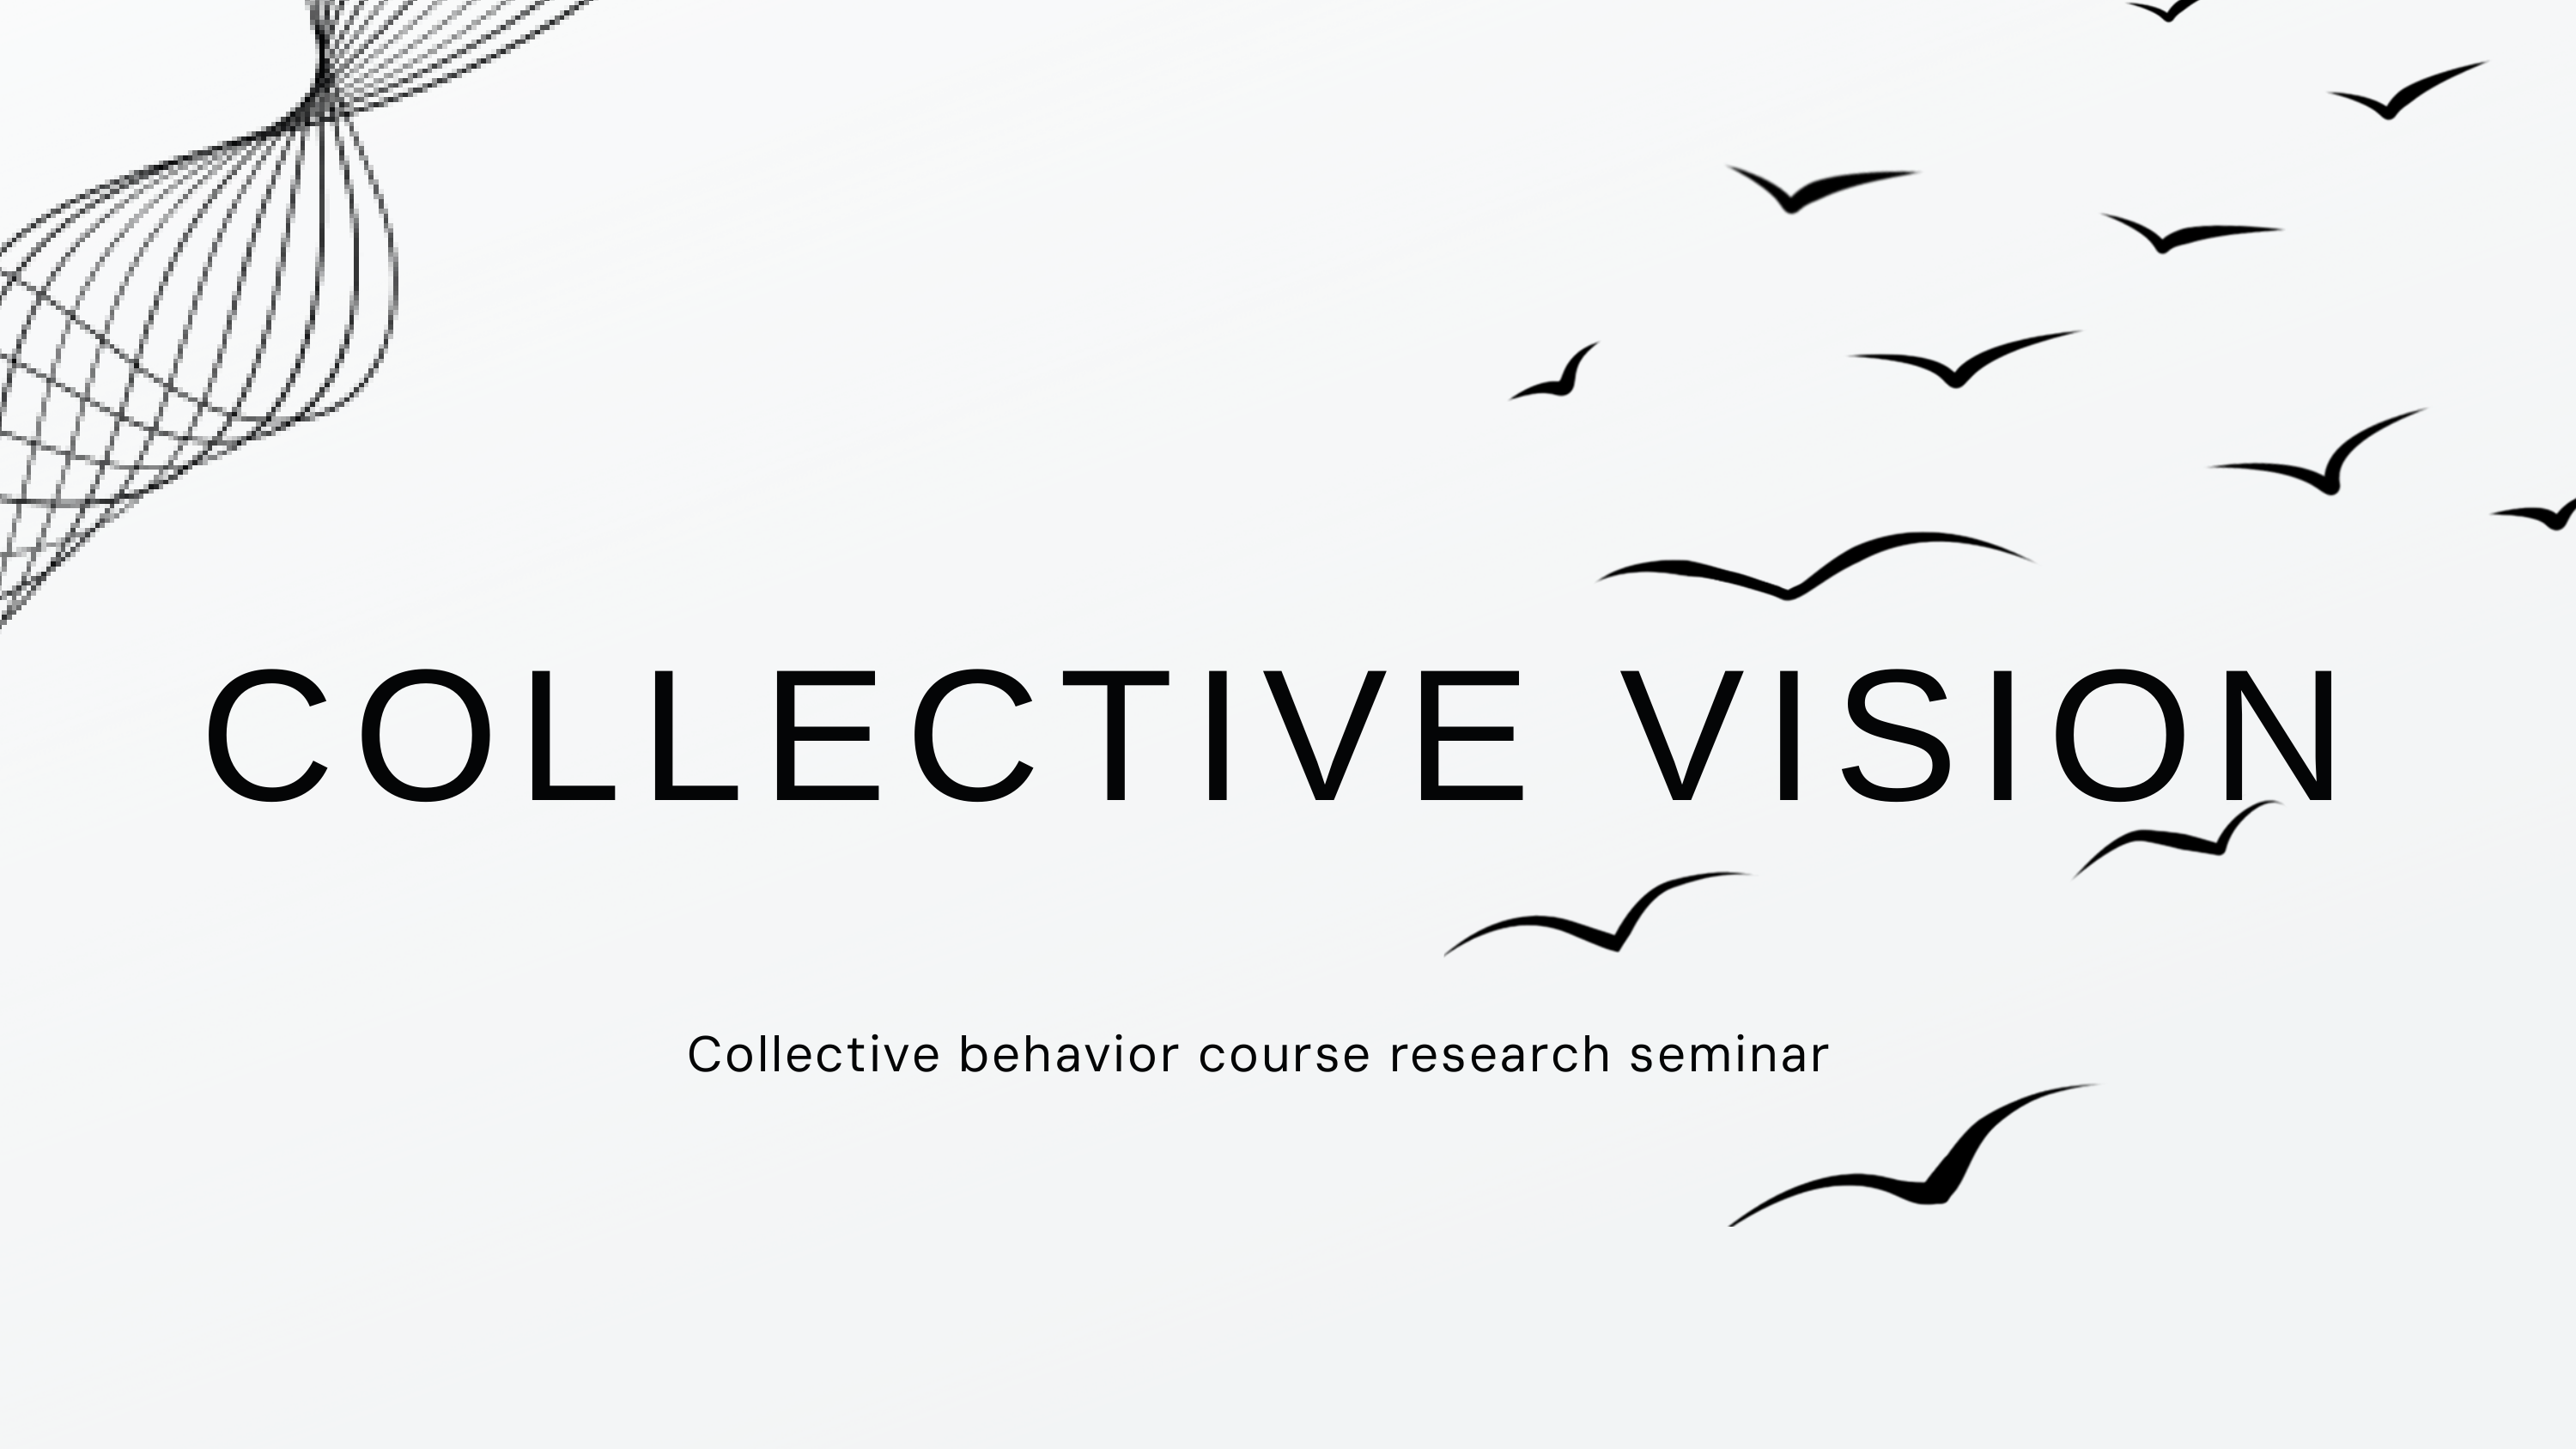

COLLECTIVE VISION
Collective behavior course research seminar